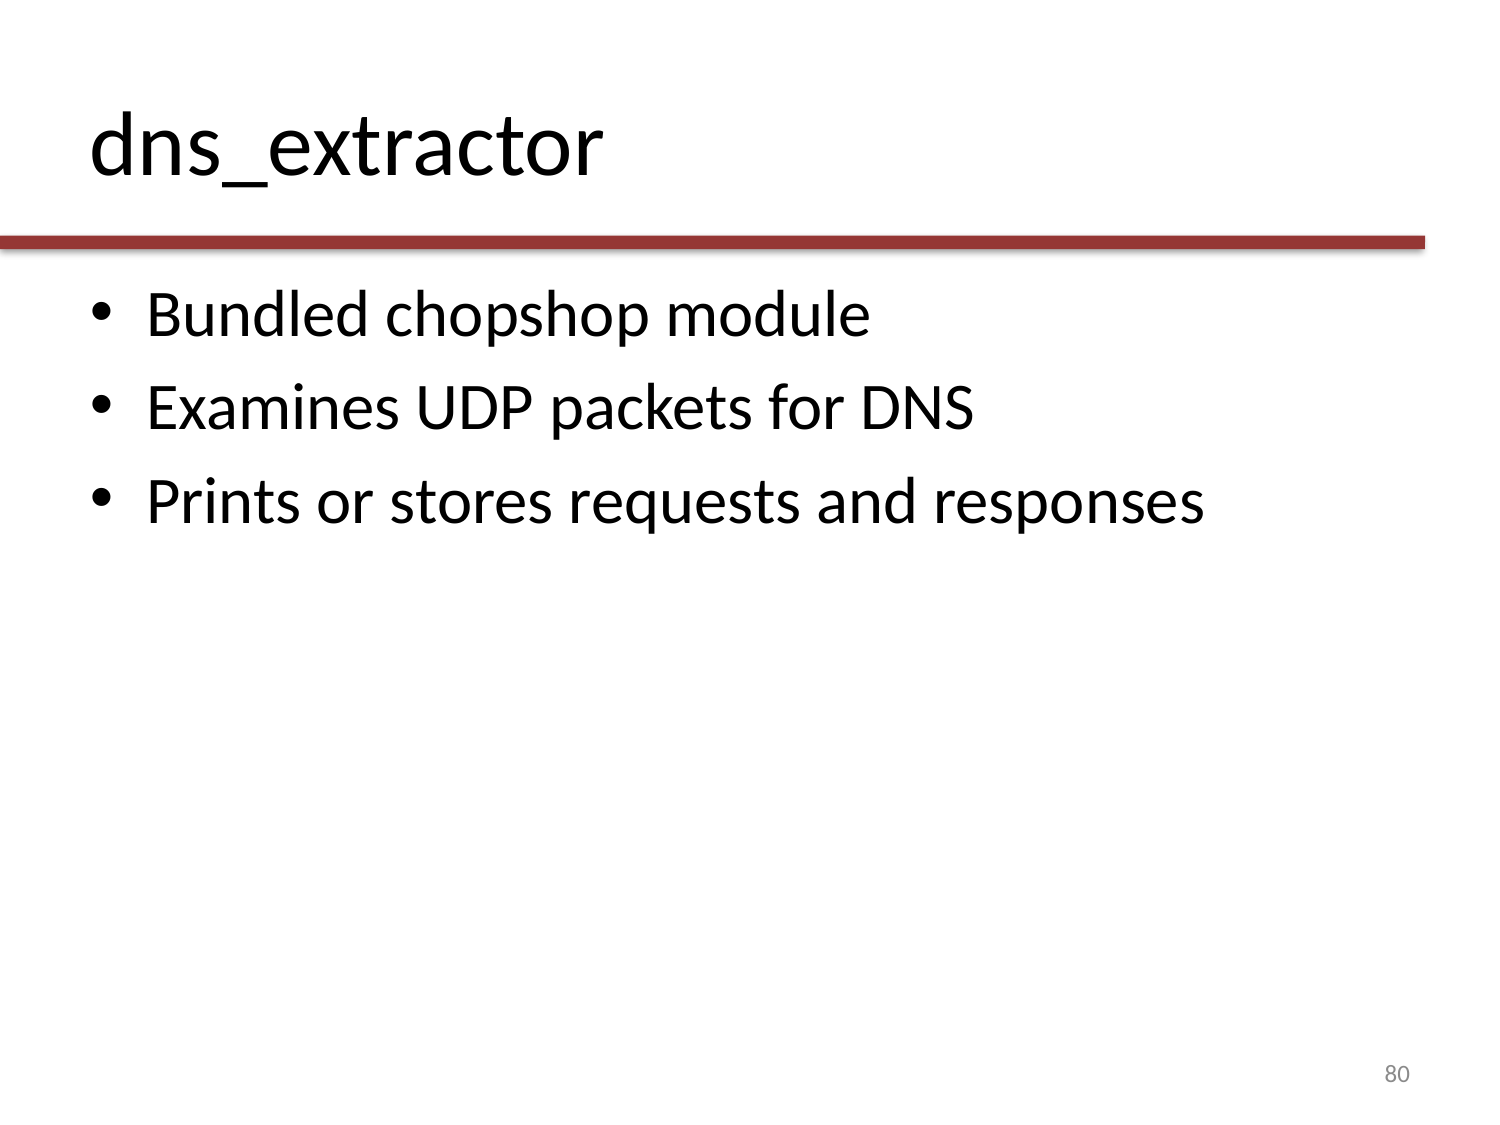

dns_extractor
Bundled chopshop module
Examines UDP packets for DNS
Prints or stores requests and responses

80